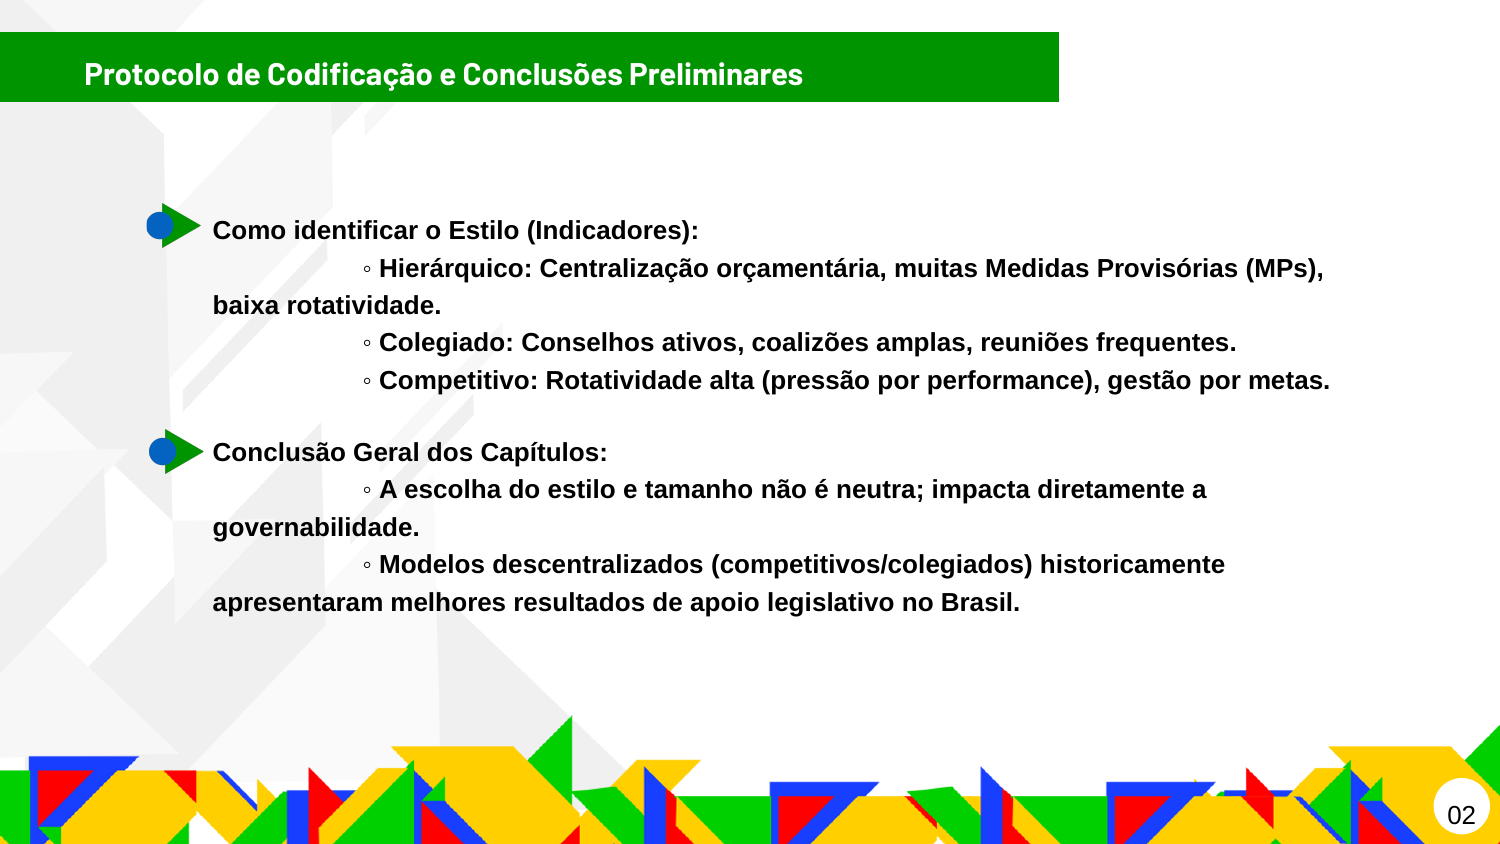

Protocolo de Codificação e Conclusões Preliminares

Como identificar o Estilo (Indicadores):
	◦ Hierárquico: Centralização orçamentária, muitas Medidas Provisórias (MPs), baixa rotatividade.
	◦ Colegiado: Conselhos ativos, coalizões amplas, reuniões frequentes.
	◦ Competitivo: Rotatividade alta (pressão por performance), gestão por metas.

Conclusão Geral dos Capítulos:
	◦ A escolha do estilo e tamanho não é neutra; impacta diretamente a governabilidade.
	◦ Modelos descentralizados (competitivos/colegiados) historicamente apresentaram melhores resultados de apoio legislativo no Brasil.

02